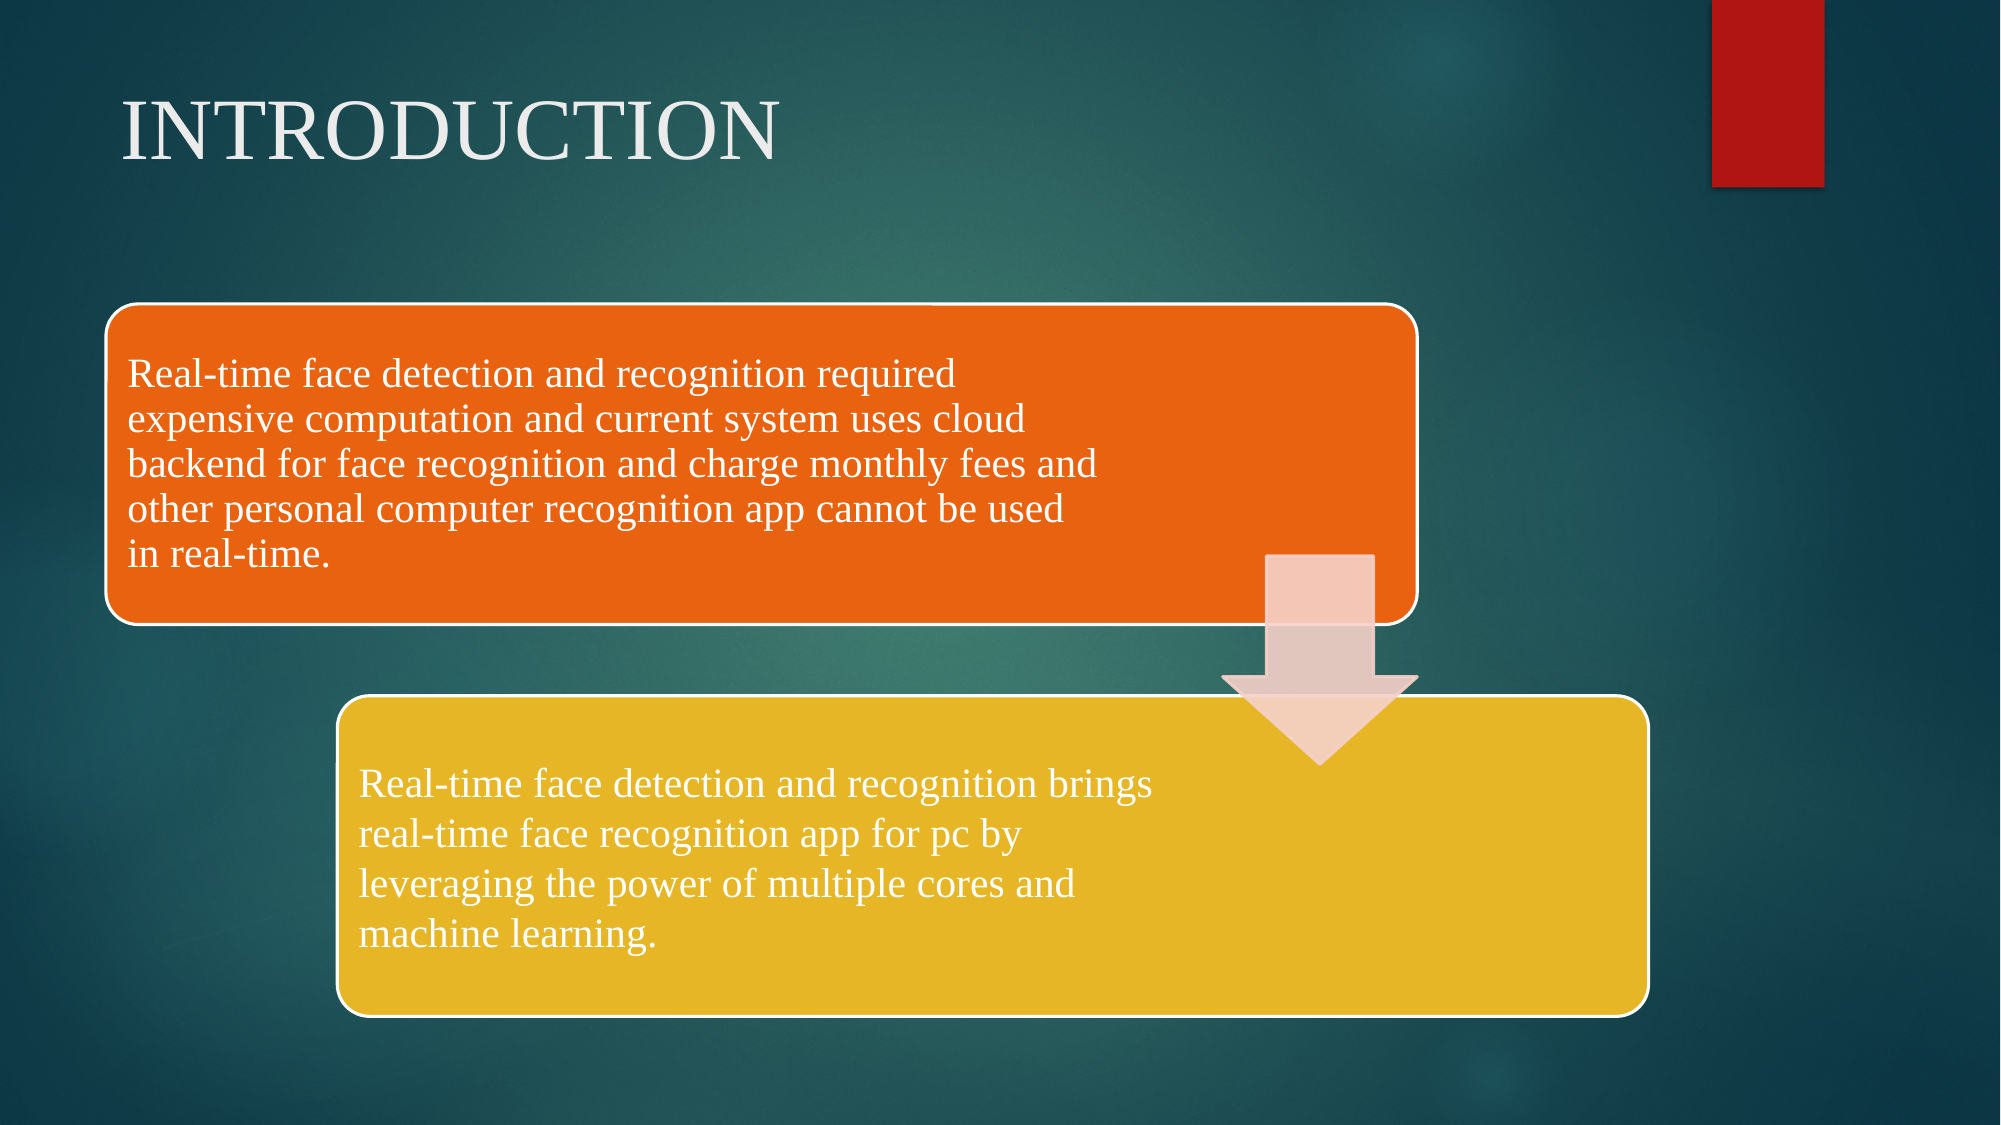

# INTRODUCTION

Real-time face detection and recognition required expensive computation and current system uses cloud backend for face recognition and charge monthly fees and other personal computer recognition app cannot be used in real-time.

Real-time face detection and recognition brings real-time face recognition app for pc by leveraging the power of multiple cores and machine learning.